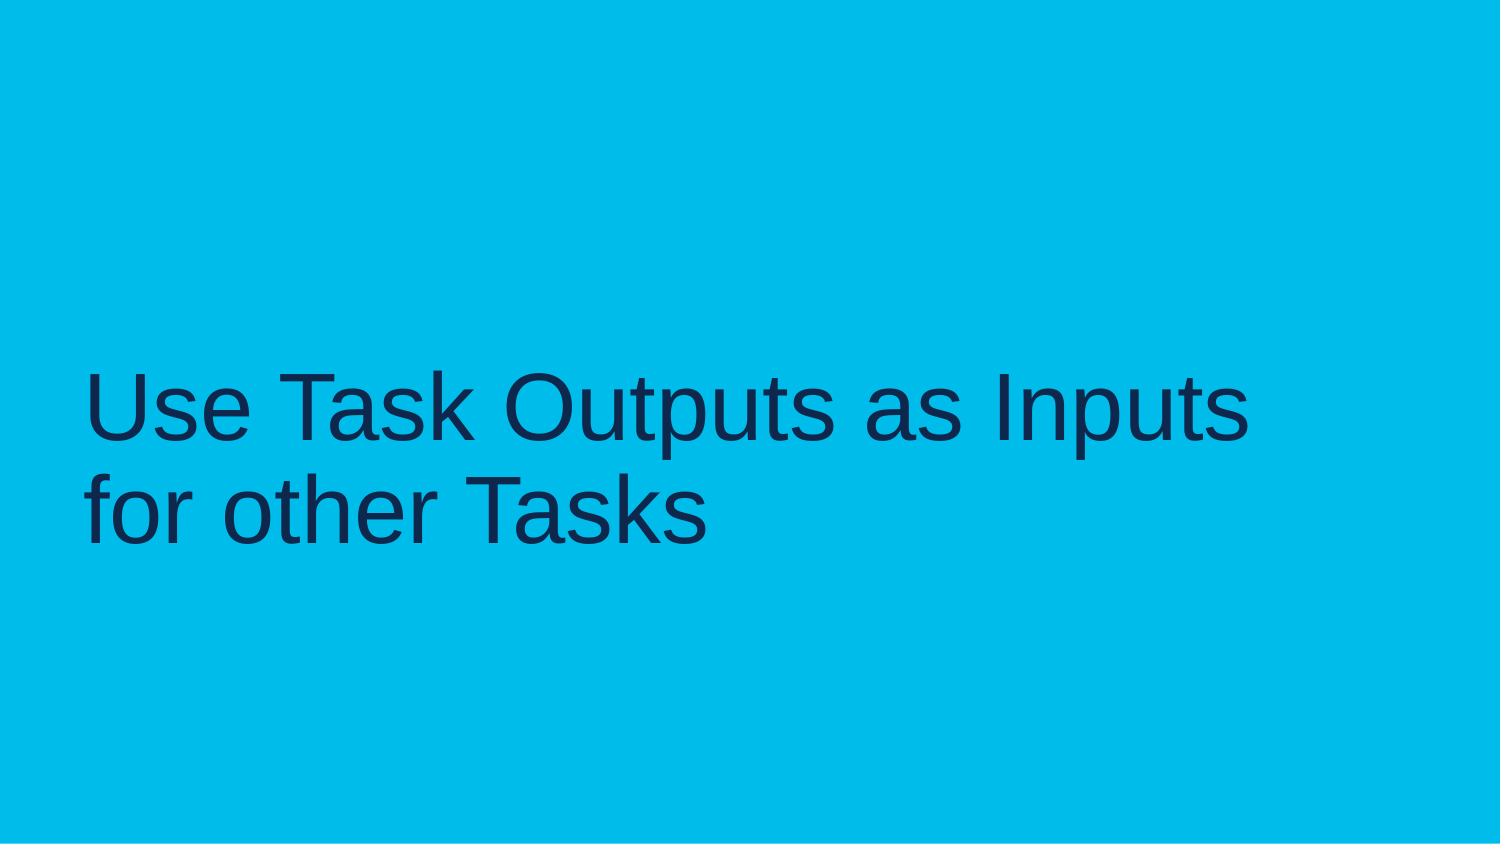

# Use Task Outputs as Inputs for other Tasks